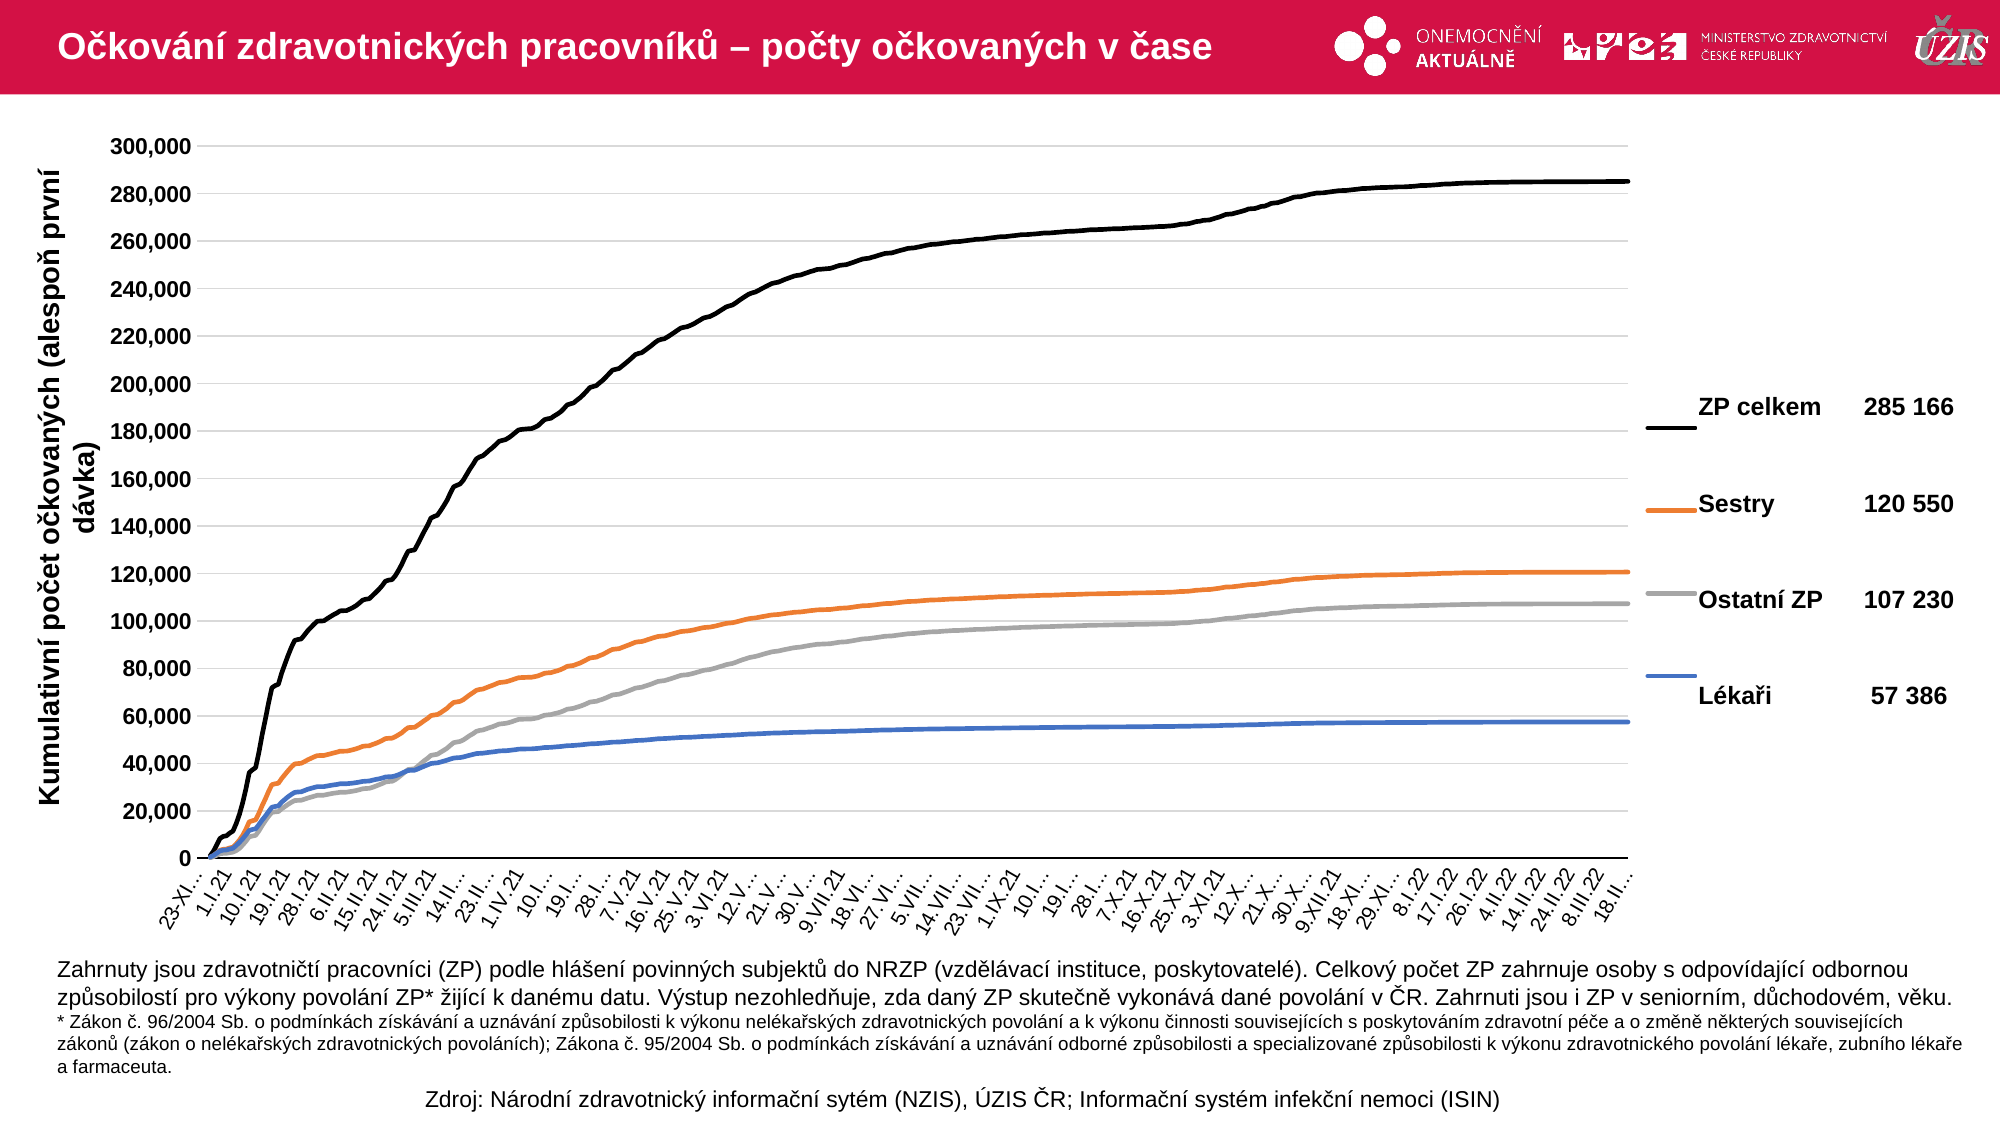

# Očkování zdravotnických pracovníků – počty očkovaných v čase

### Chart

| Category | ZP celkem | Sestry | Ostatní ZP | Lékaři |
|---|---|---|---|---|
| 23-XII.20 | None | None | None | None |
| 24-XII.20 | None | None | None | None |
| 25-XII.20 | None | None | None | None |
| 26-XII.20 | None | None | None | None |
| 27.XII.20 | 1050.0 | 409.0 | 193.0 | 448.0 |
| 28.XII.20 | 2942.0 | 1122.0 | 640.0 | 1180.0 |
| 29.XII.20 | 5608.0 | 2231.0 | 1248.0 | 2129.0 |
| 30.XII.20 | 8311.0 | 3367.0 | 1873.0 | 3071.0 |
| 31.XII.20 | 9201.0 | 3747.0 | 2046.0 | 3408.0 |
| 1.I.21 | 9437.0 | 3865.0 | 2075.0 | 3497.0 |
| 2.I.21 | 10596.0 | 4346.0 | 2363.0 | 3887.0 |
| 3.I.21 | 11438.0 | 4664.0 | 2574.0 | 4200.0 |
| 4.I.21 | 14604.0 | 6009.0 | 3201.0 | 5394.0 |
| 5.I.21 | 18521.0 | 7652.0 | 4163.0 | 6706.0 |
| 6.I.21 | 23449.0 | 9664.0 | 5581.0 | 8204.0 |
| 7.I.21 | 29279.0 | 12219.0 | 7181.0 | 9879.0 |
| 8.I.21 | 36063.0 | 15350.0 | 9028.0 | 11685.0 |
| 9.I.21 | 37226.0 | 15796.0 | 9336.0 | 12094.0 |
| 10.I.21 | 38184.0 | 16152.0 | 9645.0 | 12387.0 |
| 11.I.21 | 44592.0 | 18950.0 | 11510.0 | 14132.0 |
| 12.I.21 | 52008.0 | 22140.0 | 13791.0 | 16077.0 |
| 13.I.21 | 58617.0 | 25008.0 | 15831.0 | 17778.0 |
| 14.I.21 | 65599.0 | 28199.0 | 17719.0 | 19681.0 |
| 15.I.21 | 71790.0 | 30981.0 | 19328.0 | 21481.0 |
| 16.I.21 | 72726.0 | 31362.0 | 19548.0 | 21816.0 |
| 17.I.21 | 73274.0 | 31589.0 | 19644.0 | 22041.0 |
| 18.I.21 | 77958.0 | 33543.0 | 20818.0 | 23597.0 |
| 19.I.21 | 81756.0 | 35231.0 | 21752.0 | 24773.0 |
| 20.I.21 | 85476.0 | 36880.0 | 22696.0 | 25900.0 |
| 21.I.21 | 88862.0 | 38415.0 | 23553.0 | 26894.0 |
| 22.I.21 | 91754.0 | 39725.0 | 24305.0 | 27724.0 |
| 23.I.21 | 92142.0 | 39881.0 | 24368.0 | 27893.0 |
| 24.I.21 | 92378.0 | 39990.0 | 24413.0 | 27975.0 |
| 25.I.21 | 93986.0 | 40635.0 | 24864.0 | 28487.0 |
| 26.I.21 | 95751.0 | 41409.0 | 25317.0 | 29025.0 |
| 27.I.21 | 97199.0 | 42062.0 | 25713.0 | 29424.0 |
| 28.I.21 | 98586.0 | 42670.0 | 26116.0 | 29800.0 |
| 29.I.21 | 99866.0 | 43234.0 | 26500.0 | 30132.0 |
| 30.I.21 | 99937.0 | 43256.0 | 26524.0 | 30157.0 |
| 31.I.21 | 100008.0 | 43274.0 | 26556.0 | 30178.0 |
| 1.II.21 | 100901.0 | 43632.0 | 26848.0 | 30421.0 |
| 2.II.21 | 101769.0 | 43974.0 | 27138.0 | 30657.0 |
| 3.II.21 | 102585.0 | 44335.0 | 27370.0 | 30880.0 |
| 4.II.21 | 103293.0 | 44665.0 | 27554.0 | 31074.0 |
| 5.II.21 | 104221.0 | 45083.0 | 27789.0 | 31349.0 |
| 6.II.21 | 104272.0 | 45105.0 | 27798.0 | 31369.0 |
| 7.II.21 | 104323.0 | 45126.0 | 27816.0 | 31381.0 |
| 8.II.21 | 104963.0 | 45395.0 | 28053.0 | 31515.0 |
| 9.II.21 | 105618.0 | 45717.0 | 28248.0 | 31653.0 |
| 10.II.21 | 106482.0 | 46119.0 | 28515.0 | 31848.0 |
| 11.II.21 | 107536.0 | 46591.0 | 28866.0 | 32079.0 |
| 12.II.21 | 108738.0 | 47123.0 | 29258.0 | 32357.0 |
| 13.II.21 | 109123.0 | 47297.0 | 29370.0 | 32456.0 |
| 14.II.21 | 109307.0 | 47351.0 | 29436.0 | 32520.0 |
| 15.II.21 | 110629.0 | 47902.0 | 29851.0 | 32876.0 |
| 16.II.21 | 111920.0 | 48390.0 | 30357.0 | 33173.0 |
| 17.II.21 | 113297.0 | 48960.0 | 30902.0 | 33435.0 |
| 18.II.21 | 114861.0 | 49629.0 | 31459.0 | 33773.0 |
| 19.II.21 | 116718.0 | 50386.0 | 32113.0 | 34219.0 |
| 20.II.21 | 117179.0 | 50516.0 | 32338.0 | 34325.0 |
| 21.II.21 | 117342.0 | 50575.0 | 32395.0 | 34372.0 |
| 22.II.21 | 118933.0 | 51172.0 | 33079.0 | 34682.0 |
| 23.II.21 | 121226.0 | 51987.0 | 34078.0 | 35161.0 |
| 24.II.21 | 123727.0 | 52811.0 | 35157.0 | 35759.0 |
| 25.II.21 | 126758.0 | 54037.0 | 36309.0 | 36412.0 |
| 26.II.21 | 129363.0 | 55027.0 | 37382.0 | 36954.0 |
| 27.II.21 | 129670.0 | 55102.0 | 37540.0 | 37028.0 |
| 28.II.21 | 129891.0 | 55150.0 | 37670.0 | 37071.0 |
| 1.III.21 | 132438.0 | 56038.0 | 38783.0 | 37617.0 |
| 2.III.21 | 135194.0 | 56990.0 | 39992.0 | 38212.0 |
| 3.III.21 | 137863.0 | 57986.0 | 41104.0 | 38773.0 |
| 4.III.21 | 140318.0 | 58896.0 | 42106.0 | 39316.0 |
| 5.III.21 | 143284.0 | 60084.0 | 43293.0 | 39907.0 |
| 6.III.21 | 143991.0 | 60334.0 | 43583.0 | 40074.0 |
| 7.III.21 | 144506.0 | 60525.0 | 43798.0 | 40183.0 |
| 8.III.21 | 146454.0 | 61303.0 | 44641.0 | 40510.0 |
| 9.III.21 | 148600.0 | 62230.0 | 45463.0 | 40907.0 |
| 10.III.21 | 150848.0 | 63178.0 | 46361.0 | 41309.0 |
| 11.III.21 | 153849.0 | 64505.0 | 47558.0 | 41786.0 |
| 12.III.21 | 156469.0 | 65610.0 | 48669.0 | 42190.0 |
| 13.III.21 | 157127.0 | 65846.0 | 48953.0 | 42328.0 |
| 14.III.21 | 157696.0 | 66089.0 | 49194.0 | 42413.0 |
| 15.III.21 | 159284.0 | 66793.0 | 49826.0 | 42665.0 |
| 16.III.21 | 161615.0 | 67834.0 | 50754.0 | 43027.0 |
| 17.III.21 | 163930.0 | 68855.0 | 51693.0 | 43382.0 |
| 18.III.21 | 165958.0 | 69750.0 | 52471.0 | 43737.0 |
| 19.III.21 | 168219.0 | 70725.0 | 53428.0 | 44066.0 |
| 20.III.21 | 169094.0 | 71085.0 | 53828.0 | 44181.0 |
| 21.III.21 | 169541.0 | 71257.0 | 54033.0 | 44251.0 |
| 22.III.21 | 170694.0 | 71789.0 | 54482.0 | 44423.0 |
| 23.III.21 | 171932.0 | 72339.0 | 54977.0 | 44616.0 |
| 24.III.21 | 173001.0 | 72845.0 | 55393.0 | 44763.0 |
| 25.III.21 | 174297.0 | 73403.0 | 55938.0 | 44956.0 |
| 26.III.21 | 175675.0 | 73984.0 | 56516.0 | 45175.0 |
| 27.III.21 | 176049.0 | 74135.0 | 56676.0 | 45238.0 |
| 28.III.21 | 176393.0 | 74302.0 | 56812.0 | 45279.0 |
| 29.III.21 | 177176.0 | 74650.0 | 57122.0 | 45404.0 |
| 30.III.21 | 178205.0 | 75097.0 | 57544.0 | 45564.0 |
| 31.III.21 | 179326.0 | 75564.0 | 58039.0 | 45723.0 |
| 1.IV.21 | 180430.0 | 76018.0 | 58469.0 | 45943.0 |
| 2.IV.21 | 180698.0 | 76122.0 | 58556.0 | 46020.0 |
| 3.IV.21 | 180818.0 | 76164.0 | 58614.0 | 46040.0 |
| 4.IV.21 | 180933.0 | 76213.0 | 58652.0 | 46068.0 |
| 5.IV.21 | 181005.0 | 76249.0 | 58681.0 | 46075.0 |
| 6.IV.21 | 181569.0 | 76494.0 | 58910.0 | 46165.0 |
| 7.IV.21 | 182243.0 | 76811.0 | 59173.0 | 46259.0 |
| 8.IV.21 | 183489.0 | 77349.0 | 59713.0 | 46427.0 |
| 9.IV.21 | 184766.0 | 77923.0 | 60216.0 | 46627.0 |
| 10.IV.21 | 185143.0 | 78082.0 | 60389.0 | 46672.0 |
| 11.IV.21 | 185393.0 | 78183.0 | 60505.0 | 46705.0 |
| 12.IV.21 | 186333.0 | 78610.0 | 60882.0 | 46841.0 |
| 13.IV.21 | 187148.0 | 78990.0 | 61195.0 | 46963.0 |
| 14.IV.21 | 188092.0 | 79444.0 | 61580.0 | 47068.0 |
| 15.IV.21 | 189460.0 | 80104.0 | 62131.0 | 47225.0 |
| 16.IV.21 | 191008.0 | 80830.0 | 62778.0 | 47400.0 |
| 17.IV.21 | 191431.0 | 81034.0 | 62956.0 | 47441.0 |
| 18.IV.21 | 191872.0 | 81226.0 | 63150.0 | 47496.0 |
| 19.IV.21 | 192979.0 | 81748.0 | 63608.0 | 47623.0 |
| 20.IV.21 | 194028.0 | 82251.0 | 64034.0 | 47743.0 |
| 21.IV.21 | 195320.0 | 82909.0 | 64534.0 | 47877.0 |
| 22.IV.21 | 196791.0 | 83634.0 | 65134.0 | 48023.0 |
| 23.IV.21 | 198306.0 | 84345.0 | 65781.0 | 48180.0 |
| 24.IV.21 | 198746.0 | 84545.0 | 65965.0 | 48236.0 |
| 25.IV.21 | 199120.0 | 84733.0 | 66116.0 | 48271.0 |
| 26.IV.21 | 200317.0 | 85337.0 | 66597.0 | 48383.0 |
| 27.IV.21 | 201407.0 | 85884.0 | 67019.0 | 48504.0 |
| 28.IV.21 | 202795.0 | 86586.0 | 67587.0 | 48622.0 |
| 29.IV.21 | 204271.0 | 87342.0 | 68174.0 | 48755.0 |
| 30.IV.21 | 205675.0 | 87989.0 | 68792.0 | 48894.0 |
| 1.V.21 | 206012.0 | 88143.0 | 68946.0 | 48923.0 |
| 2.V.21 | 206349.0 | 88296.0 | 69101.0 | 48952.0 |
| 3.V.21 | 207432.0 | 88803.0 | 69557.0 | 49072.0 |
| 4.V.21 | 208538.0 | 89325.0 | 70016.0 | 49197.0 |
| 5.V.21 | 209685.0 | 89849.0 | 70542.0 | 49294.0 |
| 6.V.21 | 210882.0 | 90397.0 | 71074.0 | 49411.0 |
| 7.V.21 | 212188.0 | 90968.0 | 71636.0 | 49584.0 |
| 8.V.21 | 212690.0 | 91186.0 | 71858.0 | 49646.0 |
| 9.V.21 | 212999.0 | 91293.0 | 72028.0 | 49678.0 |
| 10.V.21 | 213971.0 | 91690.0 | 72504.0 | 49777.0 |
| 11.V.21 | 214999.0 | 92169.0 | 72936.0 | 49894.0 |
| 12.V.21 | 216039.0 | 92602.0 | 73413.0 | 50024.0 |
| 13.V.21 | 217181.0 | 93037.0 | 73962.0 | 50182.0 |
| 14.V.21 | 218185.0 | 93404.0 | 74473.0 | 50308.0 |
| 15.V.21 | 218627.0 | 93566.0 | 74682.0 | 50379.0 |
| 16.V.21 | 218913.0 | 93670.0 | 74832.0 | 50411.0 |
| 17.V.21 | 219701.0 | 93986.0 | 75222.0 | 50493.0 |
| 18.V.21 | 220584.0 | 94359.0 | 75640.0 | 50585.0 |
| 19.V.21 | 221494.0 | 94720.0 | 76104.0 | 50670.0 |
| 20.V.21 | 222432.0 | 95112.0 | 76550.0 | 50770.0 |
| 21.V.21 | 223361.0 | 95477.0 | 77007.0 | 50877.0 |
| 22.V.21 | 223714.0 | 95622.0 | 77185.0 | 50907.0 |
| 23.V.21 | 223943.0 | 95720.0 | 77301.0 | 50922.0 |
| 24.V.21 | 224496.0 | 95935.0 | 77590.0 | 50971.0 |
| 25.V.21 | 225125.0 | 96174.0 | 77920.0 | 51031.0 |
| 26.V.21 | 225979.0 | 96524.0 | 78332.0 | 51123.0 |
| 27.V.21 | 226761.0 | 96851.0 | 78705.0 | 51205.0 |
| 28.V.21 | 227590.0 | 97136.0 | 79145.0 | 51309.0 |
| 29.V.21 | 227957.0 | 97279.0 | 79332.0 | 51346.0 |
| 30.V.21 | 228246.0 | 97368.0 | 79499.0 | 51379.0 |
| 31.V.21 | 228942.0 | 97646.0 | 79842.0 | 51454.0 |
| 1.VI.21 | 229664.0 | 97916.0 | 80214.0 | 51534.0 |
| 2.VI.21 | 230554.0 | 98260.0 | 80666.0 | 51628.0 |
| 3.VI.21 | 231395.0 | 98613.0 | 81083.0 | 51699.0 |
| 4.VI.21 | 232286.0 | 98939.0 | 81550.0 | 51797.0 |
| 5.VI.21 | 232711.0 | 99075.0 | 81812.0 | 51824.0 |
| 6.VI.21 | 233117.0 | 99204.0 | 82056.0 | 51857.0 |
| 7.VI.21 | 234013.0 | 99542.0 | 82535.0 | 51936.0 |
| 8.VI.21 | 234999.0 | 99882.0 | 83083.0 | 52034.0 |
| 9.VI.21 | 235925.0 | 100232.0 | 83572.0 | 52121.0 |
| 10.VI.21 | 236806.0 | 100594.0 | 84006.0 | 52206.0 |
| 11.VI.21 | 237665.0 | 100894.0 | 84471.0 | 52300.0 |
| 12.VI.21 | 238195.0 | 101102.0 | 84764.0 | 52329.0 |
| 13.VI.21 | 238570.0 | 101219.0 | 84992.0 | 52359.0 |
| 14.VI.21 | 239240.0 | 101463.0 | 85348.0 | 52429.0 |
| 15.VI.21 | 240004.0 | 101737.0 | 85784.0 | 52483.0 |
| 16.VI.21 | 240709.0 | 101977.0 | 86174.0 | 52558.0 |
| 17.VI.21 | 241426.0 | 102247.0 | 86543.0 | 52636.0 |
| 18.VI.21 | 242103.0 | 102464.0 | 86925.0 | 52714.0 |
| 19.VI.21 | 242440.0 | 102582.0 | 87116.0 | 52742.0 |
| 20.VI.21 | 242701.0 | 102676.0 | 87258.0 | 52767.0 |
| 21.VI.21 | 243215.0 | 102852.0 | 87557.0 | 52806.0 |
| 22.VI.21 | 243805.0 | 103073.0 | 87876.0 | 52856.0 |
| 23.VI.21 | 244304.0 | 103260.0 | 88133.0 | 52911.0 |
| 24.VI.21 | 244807.0 | 103421.0 | 88423.0 | 52963.0 |
| 25.VI.21 | 245310.0 | 103607.0 | 88683.0 | 53020.0 |
| 26.VI.21 | 245567.0 | 103698.0 | 88835.0 | 53034.0 |
| 27.VI.21 | 245760.0 | 103766.0 | 88948.0 | 53046.0 |
| 28.VI.21 | 246258.0 | 103947.0 | 89221.0 | 53090.0 |
| 29.VI.21 | 246720.0 | 104115.0 | 89470.0 | 53135.0 |
| 30.VI.21 | 247203.0 | 104296.0 | 89714.0 | 53193.0 |
| 1.VII.21 | 247567.0 | 104437.0 | 89893.0 | 53237.0 |
| 2.VII.21 | 248052.0 | 104629.0 | 90131.0 | 53292.0 |
| 3.VII.21 | 248150.0 | 104664.0 | 90182.0 | 53304.0 |
| 4.VII.21 | 248268.0 | 104709.0 | 90243.0 | 53316.0 |
| 5.VII.21 | 248381.0 | 104758.0 | 90301.0 | 53322.0 |
| 6.VII.21 | 248482.0 | 104790.0 | 90361.0 | 53331.0 |
| 7.VII.21 | 248895.0 | 104955.0 | 90569.0 | 53371.0 |
| 8.VII.21 | 249346.0 | 105133.0 | 90787.0 | 53426.0 |
| 9.VII.21 | 249792.0 | 105306.0 | 91012.0 | 53474.0 |
| 10.VII.21 | 249960.0 | 105366.0 | 91105.0 | 53489.0 |
| 11.VII.21 | 250081.0 | 105415.0 | 91163.0 | 53503.0 |
| 12.VII.21 | 250527.0 | 105577.0 | 91399.0 | 53551.0 |
| 13.VII.21 | 250975.0 | 105762.0 | 91619.0 | 53594.0 |
| 14.VII.21 | 251465.0 | 105965.0 | 91860.0 | 53640.0 |
| 15.VII.21 | 251965.0 | 106156.0 | 92109.0 | 53700.0 |
| 16.VII.21 | 252454.0 | 106339.0 | 92360.0 | 53755.0 |
| 17.VII.21 | 252636.0 | 106389.0 | 92470.0 | 53777.0 |
| 18.VII.21 | 252783.0 | 106448.0 | 92539.0 | 53796.0 |
| 19.VII.21 | 253206.0 | 106618.0 | 92743.0 | 53845.0 |
| 20.VII.21 | 253561.0 | 106767.0 | 92903.0 | 53891.0 |
| 21.VII.21 | 254031.0 | 106947.0 | 93124.0 | 53960.0 |
| 22.VII.21 | 254426.0 | 107125.0 | 93303.0 | 53998.0 |
| 23.VII.21 | 254819.0 | 107272.0 | 93516.0 | 54031.0 |
| 24.VII.21 | 254930.0 | 107315.0 | 93578.0 | 54037.0 |
| 25.VII.21 | 255020.0 | 107341.0 | 93633.0 | 54046.0 |
| 26.VII.21 | 255411.0 | 107509.0 | 93815.0 | 54087.0 |
| 27.VII.21 | 255831.0 | 107679.0 | 94014.0 | 54138.0 |
| 28.VII.21 | 256194.0 | 107831.0 | 94191.0 | 54172.0 |
| 29.VII.21 | 256531.0 | 107980.0 | 94351.0 | 54200.0 |
| 30.VII.21 | 256951.0 | 108144.0 | 94563.0 | 54244.0 |
| 31.VII.21 | 257073.0 | 108183.0 | 94629.0 | 54261.0 |
| 1.VIII.21 | 257176.0 | 108223.0 | 94679.0 | 54274.0 |
| 2.VIII.21 | 257459.0 | 108322.0 | 94826.0 | 54311.0 |
| 3.VIII.21 | 257727.0 | 108434.0 | 94956.0 | 54337.0 |
| 4.VIII.21 | 258041.0 | 108563.0 | 95101.0 | 54377.0 |
| 5.VIII.21 | 258307.0 | 108672.0 | 95228.0 | 54407.0 |
| 6.VIII.21 | 258588.0 | 108791.0 | 95357.0 | 54440.0 |
| 7.VIII.21 | 258661.0 | 108813.0 | 95395.0 | 54453.0 |
| 8.VIII.21 | 258725.0 | 108838.0 | 95429.0 | 54458.0 |
| 9.VIII.21 | 258936.0 | 108923.0 | 95533.0 | 54480.0 |
| 10.VIII.21 | 259146.0 | 109002.0 | 95649.0 | 54495.0 |
| 11.VIII.21 | 259309.0 | 109072.0 | 95722.0 | 54515.0 |
| 12.VIII.21 | 259543.0 | 109178.0 | 95827.0 | 54538.0 |
| 13.VIII.21 | 259735.0 | 109241.0 | 95931.0 | 54563.0 |
| 14.VIII.21 | 259792.0 | 109262.0 | 95957.0 | 54573.0 |
| 15.VIII.21 | 259838.0 | 109284.0 | 95976.0 | 54578.0 |
| 16.VIII.21 | 260019.0 | 109367.0 | 96057.0 | 54595.0 |
| 17.VIII.21 | 260201.0 | 109446.0 | 96136.0 | 54619.0 |
| 18.VIII.21 | 260369.0 | 109508.0 | 96219.0 | 54642.0 |
| 19.VIII.21 | 260533.0 | 109578.0 | 96291.0 | 54664.0 |
| 20.VIII.21 | 260779.0 | 109693.0 | 96389.0 | 54697.0 |
| 21.VIII.21 | 260821.0 | 109707.0 | 96407.0 | 54707.0 |
| 22.VIII.21 | 260854.0 | 109718.0 | 96426.0 | 54710.0 |
| 23.VIII.21 | 261056.0 | 109814.0 | 96520.0 | 54722.0 |
| 24.VIII.21 | 261248.0 | 109902.0 | 96596.0 | 54750.0 |
| 25.VIII.21 | 261415.0 | 109968.0 | 96673.0 | 54774.0 |
| 26.VIII.21 | 261577.0 | 110040.0 | 96736.0 | 54801.0 |
| 27.VIII.21 | 261797.0 | 110129.0 | 96839.0 | 54829.0 |
| 28.VIII.21 | 261841.0 | 110145.0 | 96865.0 | 54831.0 |
| 29.VIII.21 | 261874.0 | 110161.0 | 96875.0 | 54838.0 |
| 30.VIII.21 | 262047.0 | 110233.0 | 96954.0 | 54860.0 |
| 31.VIII.21 | 262212.0 | 110294.0 | 97033.0 | 54885.0 |
| 1.IX.21 | 262338.0 | 110351.0 | 97082.0 | 54905.0 |
| 2.IX.21 | 262513.0 | 110425.0 | 97155.0 | 54933.0 |
| 3.IX.21 | 262708.0 | 110501.0 | 97248.0 | 54959.0 |
| 4.IX.21 | 262743.0 | 110513.0 | 97263.0 | 54967.0 |
| 5.IX.21 | 262776.0 | 110523.0 | 97281.0 | 54972.0 |
| 6.IX.21 | 262912.0 | 110582.0 | 97345.0 | 54985.0 |
| 7.IX.21 | 263002.0 | 110624.0 | 97380.0 | 54998.0 |
| 8.IX.21 | 263125.0 | 110674.0 | 97433.0 | 55018.0 |
| 9.IX.21 | 263268.0 | 110730.0 | 97492.0 | 55046.0 |
| 10.IX.21 | 263414.0 | 110781.0 | 97562.0 | 55071.0 |
| 11.IX.21 | 263449.0 | 110798.0 | 97578.0 | 55073.0 |
| 12.IX.21 | 263472.0 | 110805.0 | 97591.0 | 55076.0 |
| 13.IX.21 | 263583.0 | 110849.0 | 97639.0 | 55095.0 |
| 14.IX.21 | 263715.0 | 110912.0 | 97690.0 | 55113.0 |
| 15.IX.21 | 263822.0 | 110961.0 | 97733.0 | 55128.0 |
| 16.IX.21 | 263943.0 | 111018.0 | 97779.0 | 55146.0 |
| 17.IX.21 | 264107.0 | 111085.0 | 97851.0 | 55171.0 |
| 18.IX.21 | 264148.0 | 111102.0 | 97870.0 | 55176.0 |
| 19.IX.21 | 264161.0 | 111109.0 | 97876.0 | 55176.0 |
| 20.IX.21 | 264263.0 | 111147.0 | 97920.0 | 55196.0 |
| 21.IX.21 | 264367.0 | 111196.0 | 97967.0 | 55204.0 |
| 22.IX.21 | 264464.0 | 111239.0 | 98010.0 | 55215.0 |
| 23.IX.21 | 264598.0 | 111292.0 | 98068.0 | 55238.0 |
| 24.IX.21 | 264764.0 | 111364.0 | 98137.0 | 55263.0 |
| 25.IX.21 | 264796.0 | 111374.0 | 98153.0 | 55269.0 |
| 26.IX.21 | 264806.0 | 111378.0 | 98159.0 | 55269.0 |
| 27.IX.21 | 264903.0 | 111421.0 | 98201.0 | 55281.0 |
| 28.IX.21 | 264911.0 | 111423.0 | 98207.0 | 55281.0 |
| 29.IX.21 | 264996.0 | 111464.0 | 98234.0 | 55298.0 |
| 30.IX.21 | 265096.0 | 111503.0 | 98280.0 | 55313.0 |
| 1.X.21 | 265188.0 | 111537.0 | 98318.0 | 55333.0 |
| 2.X.21 | 265209.0 | 111544.0 | 98326.0 | 55339.0 |
| 3.X.21 | 265223.0 | 111551.0 | 98333.0 | 55339.0 |
| 4.X.21 | 265290.0 | 111579.0 | 98363.0 | 55348.0 |
| 5.X.21 | 265373.0 | 111626.0 | 98392.0 | 55355.0 |
| 6.X.21 | 265472.0 | 111675.0 | 98430.0 | 55367.0 |
| 7.X.21 | 265542.0 | 111703.0 | 98454.0 | 55385.0 |
| 8.X.21 | 265654.0 | 111753.0 | 98502.0 | 55399.0 |
| 9.X.21 | 265679.0 | 111763.0 | 98511.0 | 55405.0 |
| 10.X.21 | 265691.0 | 111768.0 | 98518.0 | 55405.0 |
| 11.X.21 | 265767.0 | 111797.0 | 98546.0 | 55424.0 |
| 12.X.21 | 265852.0 | 111818.0 | 98592.0 | 55442.0 |
| 13.X.21 | 265933.0 | 111855.0 | 98629.0 | 55449.0 |
| 14.X.21 | 266002.0 | 111886.0 | 98657.0 | 55459.0 |
| 15.X.21 | 266123.0 | 111932.0 | 98715.0 | 55476.0 |
| 16.X.21 | 266154.0 | 111944.0 | 98732.0 | 55478.0 |
| 17.X.21 | 266184.0 | 111961.0 | 98743.0 | 55480.0 |
| 18.X.21 | 266315.0 | 112013.0 | 98801.0 | 55501.0 |
| 19.X.21 | 266410.0 | 112069.0 | 98833.0 | 55508.0 |
| 20.X.21 | 266541.0 | 112127.0 | 98892.0 | 55522.0 |
| 21.X.21 | 266780.0 | 112241.0 | 98992.0 | 55547.0 |
| 22.X.21 | 267087.0 | 112365.0 | 99136.0 | 55586.0 |
| 23.X.21 | 267170.0 | 112391.0 | 99186.0 | 55593.0 |
| 24.X.21 | 267234.0 | 112415.0 | 99220.0 | 55599.0 |
| 25.X.21 | 267496.0 | 112539.0 | 99337.0 | 55620.0 |
| 26.X.21 | 267858.0 | 112707.0 | 99494.0 | 55657.0 |
| 27.X.21 | 268277.0 | 112909.0 | 99664.0 | 55704.0 |
| 28.X.21 | 268361.0 | 112946.0 | 99704.0 | 55711.0 |
| 29.X.21 | 268740.0 | 113110.0 | 99885.0 | 55745.0 |
| 30.X.21 | 268848.0 | 113156.0 | 99935.0 | 55757.0 |
| 31.X.21 | 268918.0 | 113188.0 | 99970.0 | 55760.0 |
| 1.XI.21 | 269334.0 | 113356.0 | 100174.0 | 55804.0 |
| 2.XI.21 | 269752.0 | 113557.0 | 100351.0 | 55844.0 |
| 3.XI.21 | 270169.0 | 113747.0 | 100543.0 | 55879.0 |
| 4.XI.21 | 270668.0 | 113980.0 | 100751.0 | 55937.0 |
| 5.XI.21 | 271231.0 | 114229.0 | 101002.0 | 56000.0 |
| 6.XI.21 | 271386.0 | 114287.0 | 101075.0 | 56024.0 |
| 7.XI.21 | 271480.0 | 114325.0 | 101118.0 | 56037.0 |
| 8.XI.21 | 271879.0 | 114510.0 | 101302.0 | 56067.0 |
| 9.XI.21 | 272219.0 | 114665.0 | 101452.0 | 56102.0 |
| 10.XI.21 | 272604.0 | 114853.0 | 101616.0 | 56135.0 |
| 11.XI.21 | 273003.0 | 115030.0 | 101804.0 | 56169.0 |
| 12.XI.21 | 273538.0 | 115235.0 | 102070.0 | 56233.0 |
| 13.XI.21 | 273662.0 | 115294.0 | 102124.0 | 56244.0 |
| 14.XI.21 | 273748.0 | 115333.0 | 102162.0 | 56253.0 |
| 15.XI.21 | 274168.0 | 115523.0 | 102345.0 | 56300.0 |
| 16.XI.21 | 274637.0 | 115726.0 | 102556.0 | 56355.0 |
| 17.XI.21 | 274741.0 | 115776.0 | 102595.0 | 56370.0 |
| 18.XI.21 | 275250.0 | 116000.0 | 102835.0 | 56415.0 |
| 19.XI.21 | 275873.0 | 116277.0 | 103114.0 | 56482.0 |
| 20.XI.21 | 276069.0 | 116368.0 | 103193.0 | 56508.0 |
| 21.XI.21 | 276211.0 | 116435.0 | 103257.0 | 56519.0 |
| 22.XI.21 | 276632.0 | 116621.0 | 103444.0 | 56567.0 |
| 23.XI.21 | 277053.0 | 116800.0 | 103637.0 | 56616.0 |
| 24.XI.21 | 277514.0 | 117025.0 | 103838.0 | 56651.0 |
| 25.XI.21 | 277991.0 | 117240.0 | 104049.0 | 56702.0 |
| 26.XI.21 | 278508.0 | 117476.0 | 104269.0 | 56763.0 |
| 27.XI.21 | 278658.0 | 117538.0 | 104347.0 | 56773.0 |
| 28.XI.21 | 278709.0 | 117561.0 | 104370.0 | 56778.0 |
| 29.XI.21 | 279059.0 | 117711.0 | 104540.0 | 56808.0 |
| 30.XI.21 | 279393.0 | 117870.0 | 104687.0 | 56836.0 |
| 1.XII.21 | 279742.0 | 118025.0 | 104848.0 | 56869.0 |
| 2.XII.21 | 279996.0 | 118141.0 | 104960.0 | 56895.0 |
| 3.XII.21 | 280260.0 | 118255.0 | 105079.0 | 56926.0 |
| 4.XII.21 | 280313.0 | 118282.0 | 105101.0 | 56930.0 |
| 5.XII.21 | 280333.0 | 118293.0 | 105108.0 | 56932.0 |
| 6.XII.21 | 280523.0 | 118393.0 | 105179.0 | 56951.0 |
| 7.XII.21 | 280703.0 | 118478.0 | 105256.0 | 56969.0 |
| 8.XII.21 | 280912.0 | 118575.0 | 105344.0 | 56993.0 |
| 9.XII.21 | 281080.0 | 118650.0 | 105418.0 | 57012.0 |
| 10.XII.21 | 281268.0 | 118732.0 | 105505.0 | 57031.0 |
| 11.XII.21 | 281304.0 | 118746.0 | 105523.0 | 57035.0 |
| 12.XII.21 | 281330.0 | 118757.0 | 105536.0 | 57037.0 |
| 13.XII.21 | 281505.0 | 118843.0 | 105612.0 | 57050.0 |
| 14.XII.21 | 281651.0 | 118905.0 | 105685.0 | 57061.0 |
| 15.XII.21 | 281789.0 | 118985.0 | 105731.0 | 57073.0 |
| 16.XII.21 | 281961.0 | 119066.0 | 105805.0 | 57090.0 |
| 17.XII.21 | 282152.0 | 119150.0 | 105895.0 | 57107.0 |
| 18.XII.21 | 282207.0 | 119175.0 | 105921.0 | 57111.0 |
| 19.XII.21 | 282222.0 | 119179.0 | 105930.0 | 57113.0 |
| 20.XII.21 | 282345.0 | 119237.0 | 105986.0 | 57122.0 |
| 21.XII.21 | 282450.0 | 119277.0 | 106044.0 | 57129.0 |
| 22.XII.21 | 282541.0 | 119316.0 | 106083.0 | 57142.0 |
| 23.XII.21 | 282573.0 | 119336.0 | 106093.0 | 57144.0 |
| 24.XII.21 | 282574.0 | 119336.0 | 106093.0 | 57145.0 |
| 27.XII.21 | 282636.0 | 119363.0 | 106121.0 | 57152.0 |
| 28.XII.21 | 282706.0 | 119399.0 | 106150.0 | 57157.0 |
| 29.XII.21 | 282774.0 | 119438.0 | 106176.0 | 57160.0 |
| 30.XII.21 | 282847.0 | 119471.0 | 106210.0 | 57166.0 |
| 31.XII.21 | 282855.0 | 119474.0 | 106213.0 | 57168.0 |
| 2.I.22 | 282862.0 | 119477.0 | 106216.0 | 57169.0 |
| 3.I.22 | 282944.0 | 119523.0 | 106247.0 | 57174.0 |
| 4.I.22 | 283023.0 | 119554.0 | 106289.0 | 57180.0 |
| 5.I.22 | 283126.0 | 119613.0 | 106323.0 | 57190.0 |
| 6.I.22 | 283241.0 | 119668.0 | 106374.0 | 57199.0 |
| 7.I.22 | 283418.0 | 119754.0 | 106450.0 | 57214.0 |
| 8.I.22 | 283440.0 | 119762.0 | 106461.0 | 57217.0 |
| 9.I.22 | 283458.0 | 119767.0 | 106473.0 | 57218.0 |
| 10.I.22 | 283544.0 | 119807.0 | 106511.0 | 57226.0 |
| 11.I.22 | 283639.0 | 119857.0 | 106550.0 | 57232.0 |
| 12.I.22 | 283746.0 | 119905.0 | 106597.0 | 57244.0 |
| 13.I.22 | 283865.0 | 119964.0 | 106646.0 | 57255.0 |
| 14.I.22 | 284021.0 | 120048.0 | 106706.0 | 57267.0 |
| 15.I.22 | 284058.0 | 120062.0 | 106726.0 | 57270.0 |
| 16.I.22 | 284074.0 | 120068.0 | 106736.0 | 57270.0 |
| 17.I.22 | 284167.0 | 120113.0 | 106775.0 | 57279.0 |
| 18.I.22 | 284272.0 | 120162.0 | 106823.0 | 57287.0 |
| 19.I.22 | 284341.0 | 120201.0 | 106850.0 | 57290.0 |
| 20.I.22 | 284403.0 | 120230.0 | 106875.0 | 57298.0 |
| 21.I.22 | 284499.0 | 120267.0 | 106925.0 | 57307.0 |
| 22.I.22 | 284507.0 | 120270.0 | 106929.0 | 57308.0 |
| 23.I.22 | 284515.0 | 120273.0 | 106934.0 | 57308.0 |
| 24.I.22 | 284555.0 | 120288.0 | 106955.0 | 57312.0 |
| 25.I.22 | 284596.0 | 120305.0 | 106975.0 | 57316.0 |
| 26.I.22 | 284640.0 | 120321.0 | 106997.0 | 57322.0 |
| 27.I.22 | 284677.0 | 120339.0 | 107014.0 | 57324.0 |
| 28.I.22 | 284740.0 | 120368.0 | 107040.0 | 57332.0 |
| 29.I.22 | 284754.0 | 120375.0 | 107046.0 | 57333.0 |
| 30.I.22 | 284757.0 | 120376.0 | 107048.0 | 57333.0 |
| 31.I.22 | 284782.0 | 120389.0 | 107055.0 | 57338.0 |
| 1.II.22 | 284802.0 | 120397.0 | 107065.0 | 57340.0 |
| 2.II.22 | 284826.0 | 120407.0 | 107076.0 | 57343.0 |
| 3.II.22 | 284847.0 | 120417.0 | 107084.0 | 57346.0 |
| 4.II.22 | 284879.0 | 120433.0 | 107096.0 | 57350.0 |
| 5.II.22 | 284881.0 | 120434.0 | 107097.0 | 57350.0 |
| 6.II.22 | 284882.0 | 120434.0 | 107098.0 | 57350.0 |
| 7.II.22 | 284896.0 | 120440.0 | 107105.0 | 57351.0 |
| 8.II.22 | 284908.0 | 120443.0 | 107112.0 | 57353.0 |
| 9.II.22 | 284918.0 | 120446.0 | 107117.0 | 57355.0 |
| 10.II.22 | 284932.0 | 120453.0 | 107122.0 | 57357.0 |
| 11.II.22 | 284956.0 | 120459.0 | 107136.0 | 57361.0 |
| 12.II.22 | 284957.0 | 120459.0 | 107137.0 | 57361.0 |
| 14.II.22 | 284963.0 | 120463.0 | 107139.0 | 57361.0 |
| 15.II.22 | 284973.0 | 120467.0 | 107145.0 | 57361.0 |
| 16.II.22 | 284980.0 | 120468.0 | 107150.0 | 57362.0 |
| 17.II.22 | 284985.0 | 120471.0 | 107151.0 | 57363.0 |
| 18.II.22 | 284989.0 | 120473.0 | 107152.0 | 57364.0 |
| 19.II.22 | 284991.0 | 120473.0 | 107154.0 | 57364.0 |
| 21.II.22 | 284998.0 | 120477.0 | 107157.0 | 57364.0 |
| 22.II.22 | 285000.0 | 120477.0 | 107159.0 | 57364.0 |
| 23.II.22 | 285003.0 | 120479.0 | 107159.0 | 57365.0 |
| 24.II.22 | 285007.0 | 120483.0 | 107159.0 | 57365.0 |
| 25.II.22 | 285015.0 | 120486.0 | 107162.0 | 57367.0 |
| 28.II.22 | 285017.0 | 120486.0 | 107163.0 | 57368.0 |
| 1.III.22 | 285024.0 | 120490.0 | 107166.0 | 57368.0 |
| 2.III.22 | 285027.0 | 120492.0 | 107167.0 | 57368.0 |
| 3.III.22 | 285030.0 | 120494.0 | 107167.0 | 57369.0 |
| 4.III.22 | 285055.0 | 120504.0 | 107180.0 | 57371.0 |
| 5.III.22 | 285058.0 | 120505.0 | 107181.0 | 57372.0 |
| 7.III.22 | 285061.0 | 120506.0 | 107183.0 | 57372.0 |
| 8.III.22 | 285067.0 | 120506.0 | 107186.0 | 57375.0 |
| 9.III.22 | 285081.0 | 120514.0 | 107191.0 | 57376.0 |
| 10.III.22 | 285092.0 | 120517.0 | 107199.0 | 57376.0 |
| 11.III.22 | 285120.0 | 120528.0 | 107214.0 | 57378.0 |
| 12.III.22 | 285122.0 | 120528.0 | 107216.0 | 57378.0 |
| 14.III.22 | 285132.0 | 120532.0 | 107219.0 | 57381.0 |
| 15.III.22 | 285136.0 | 120536.0 | 107219.0 | 57381.0 |
| 16.III.22 | 285142.0 | 120539.0 | 107221.0 | 57382.0 |
| 17.III.22 | 285152.0 | 120545.0 | 107223.0 | 57384.0 |
| 18.III.22 | 285166.0 | 120550.0 | 107230.0 | 57386.0 |
| ZP celkem | 285 166 |
| --- | --- |
| Sestry | 120 550 |
| Ostatní ZP | 107 230 |
| Lékaři | 57 386 |
Kumulativní počet očkovaných (alespoň první dávka)
Zahrnuty jsou zdravotničtí pracovníci (ZP) podle hlášení povinných subjektů do NRZP (vzdělávací instituce, poskytovatelé). Celkový počet ZP zahrnuje osoby s odpovídající odbornou způsobilostí pro výkony povolání ZP* žijící k danému datu. Výstup nezohledňuje, zda daný ZP skutečně vykonává dané povolání v ČR. Zahrnuti jsou i ZP v seniorním, důchodovém, věku.
* Zákon č. 96/2004 Sb. o podmínkách získávání a uznávání způsobilosti k výkonu nelékařských zdravotnických povolání a k výkonu činnosti souvisejících s poskytováním zdravotní péče a o změně některých souvisejících zákonů (zákon o nelékařských zdravotnických povoláních); Zákona č. 95/2004 Sb. o podmínkách získávání a uznávání odborné způsobilosti a specializované způsobilosti k výkonu zdravotnického povolání lékaře, zubního lékaře a farmaceuta.
Zdroj: Národní zdravotnický informační sytém (NZIS), ÚZIS ČR; Informační systém infekční nemoci (ISIN)